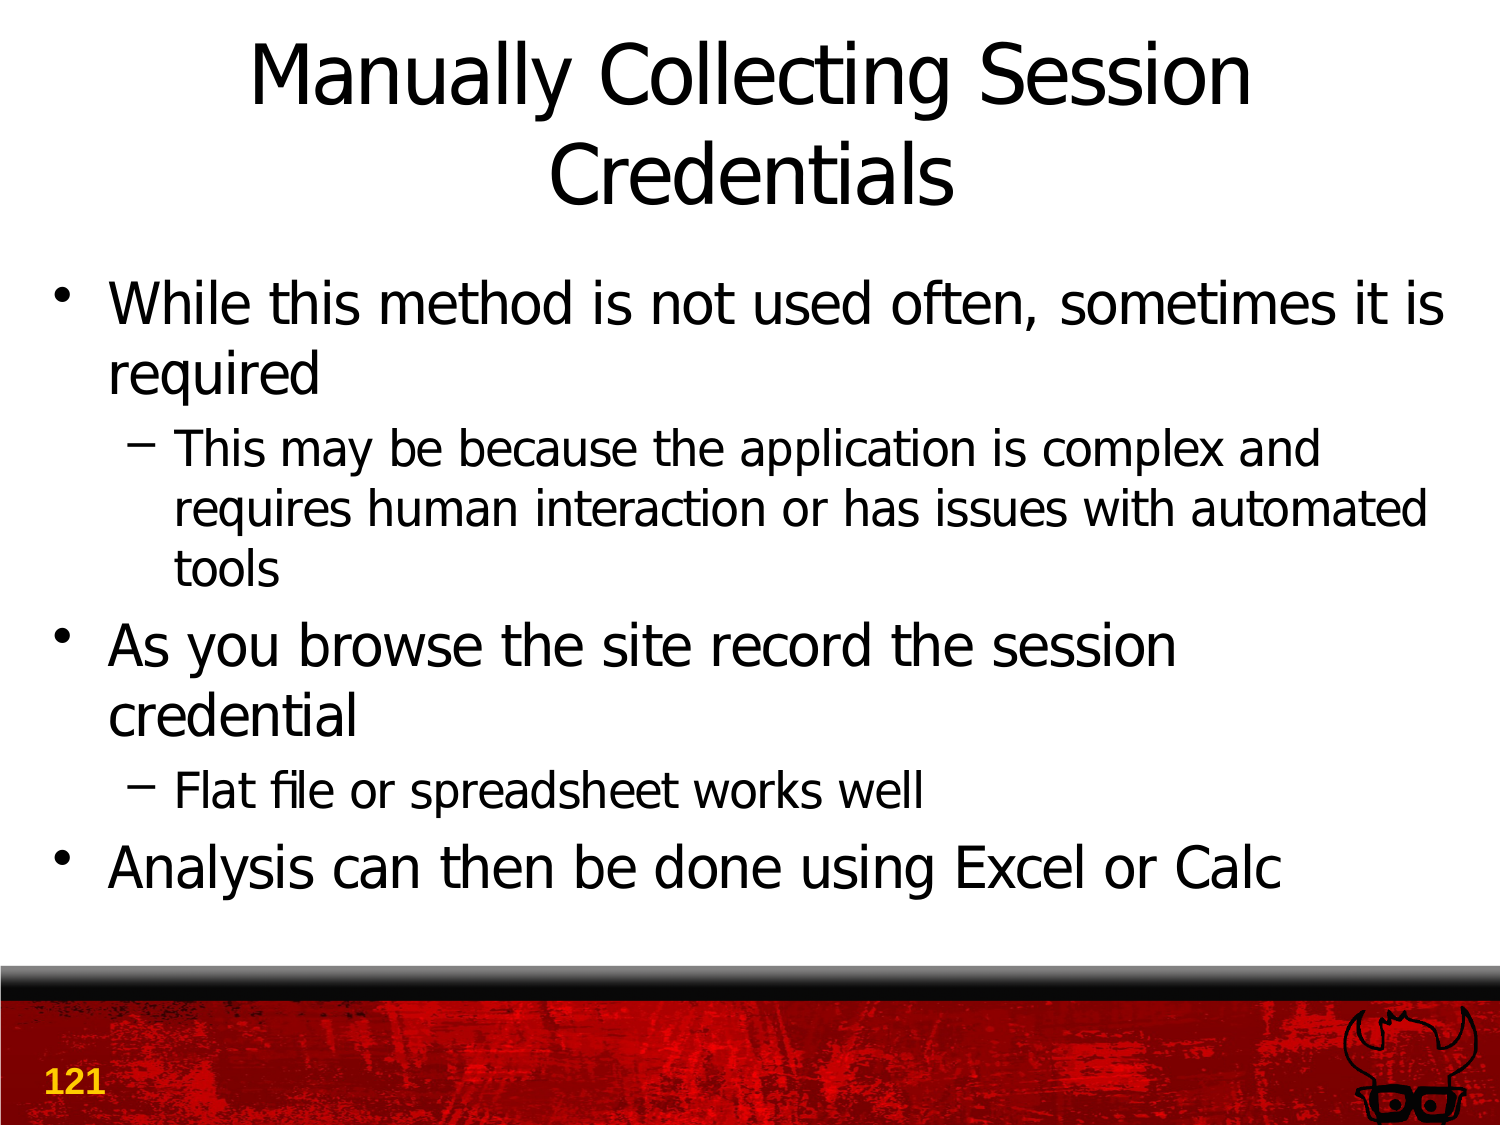

# Manually Collecting Session Credentials
While this method is not used often, sometimes it is required
This may be because the application is complex and requires human interaction or has issues with automated tools
As you browse the site record the session credential
Flat file or spreadsheet works well
Analysis can then be done using Excel or Calc